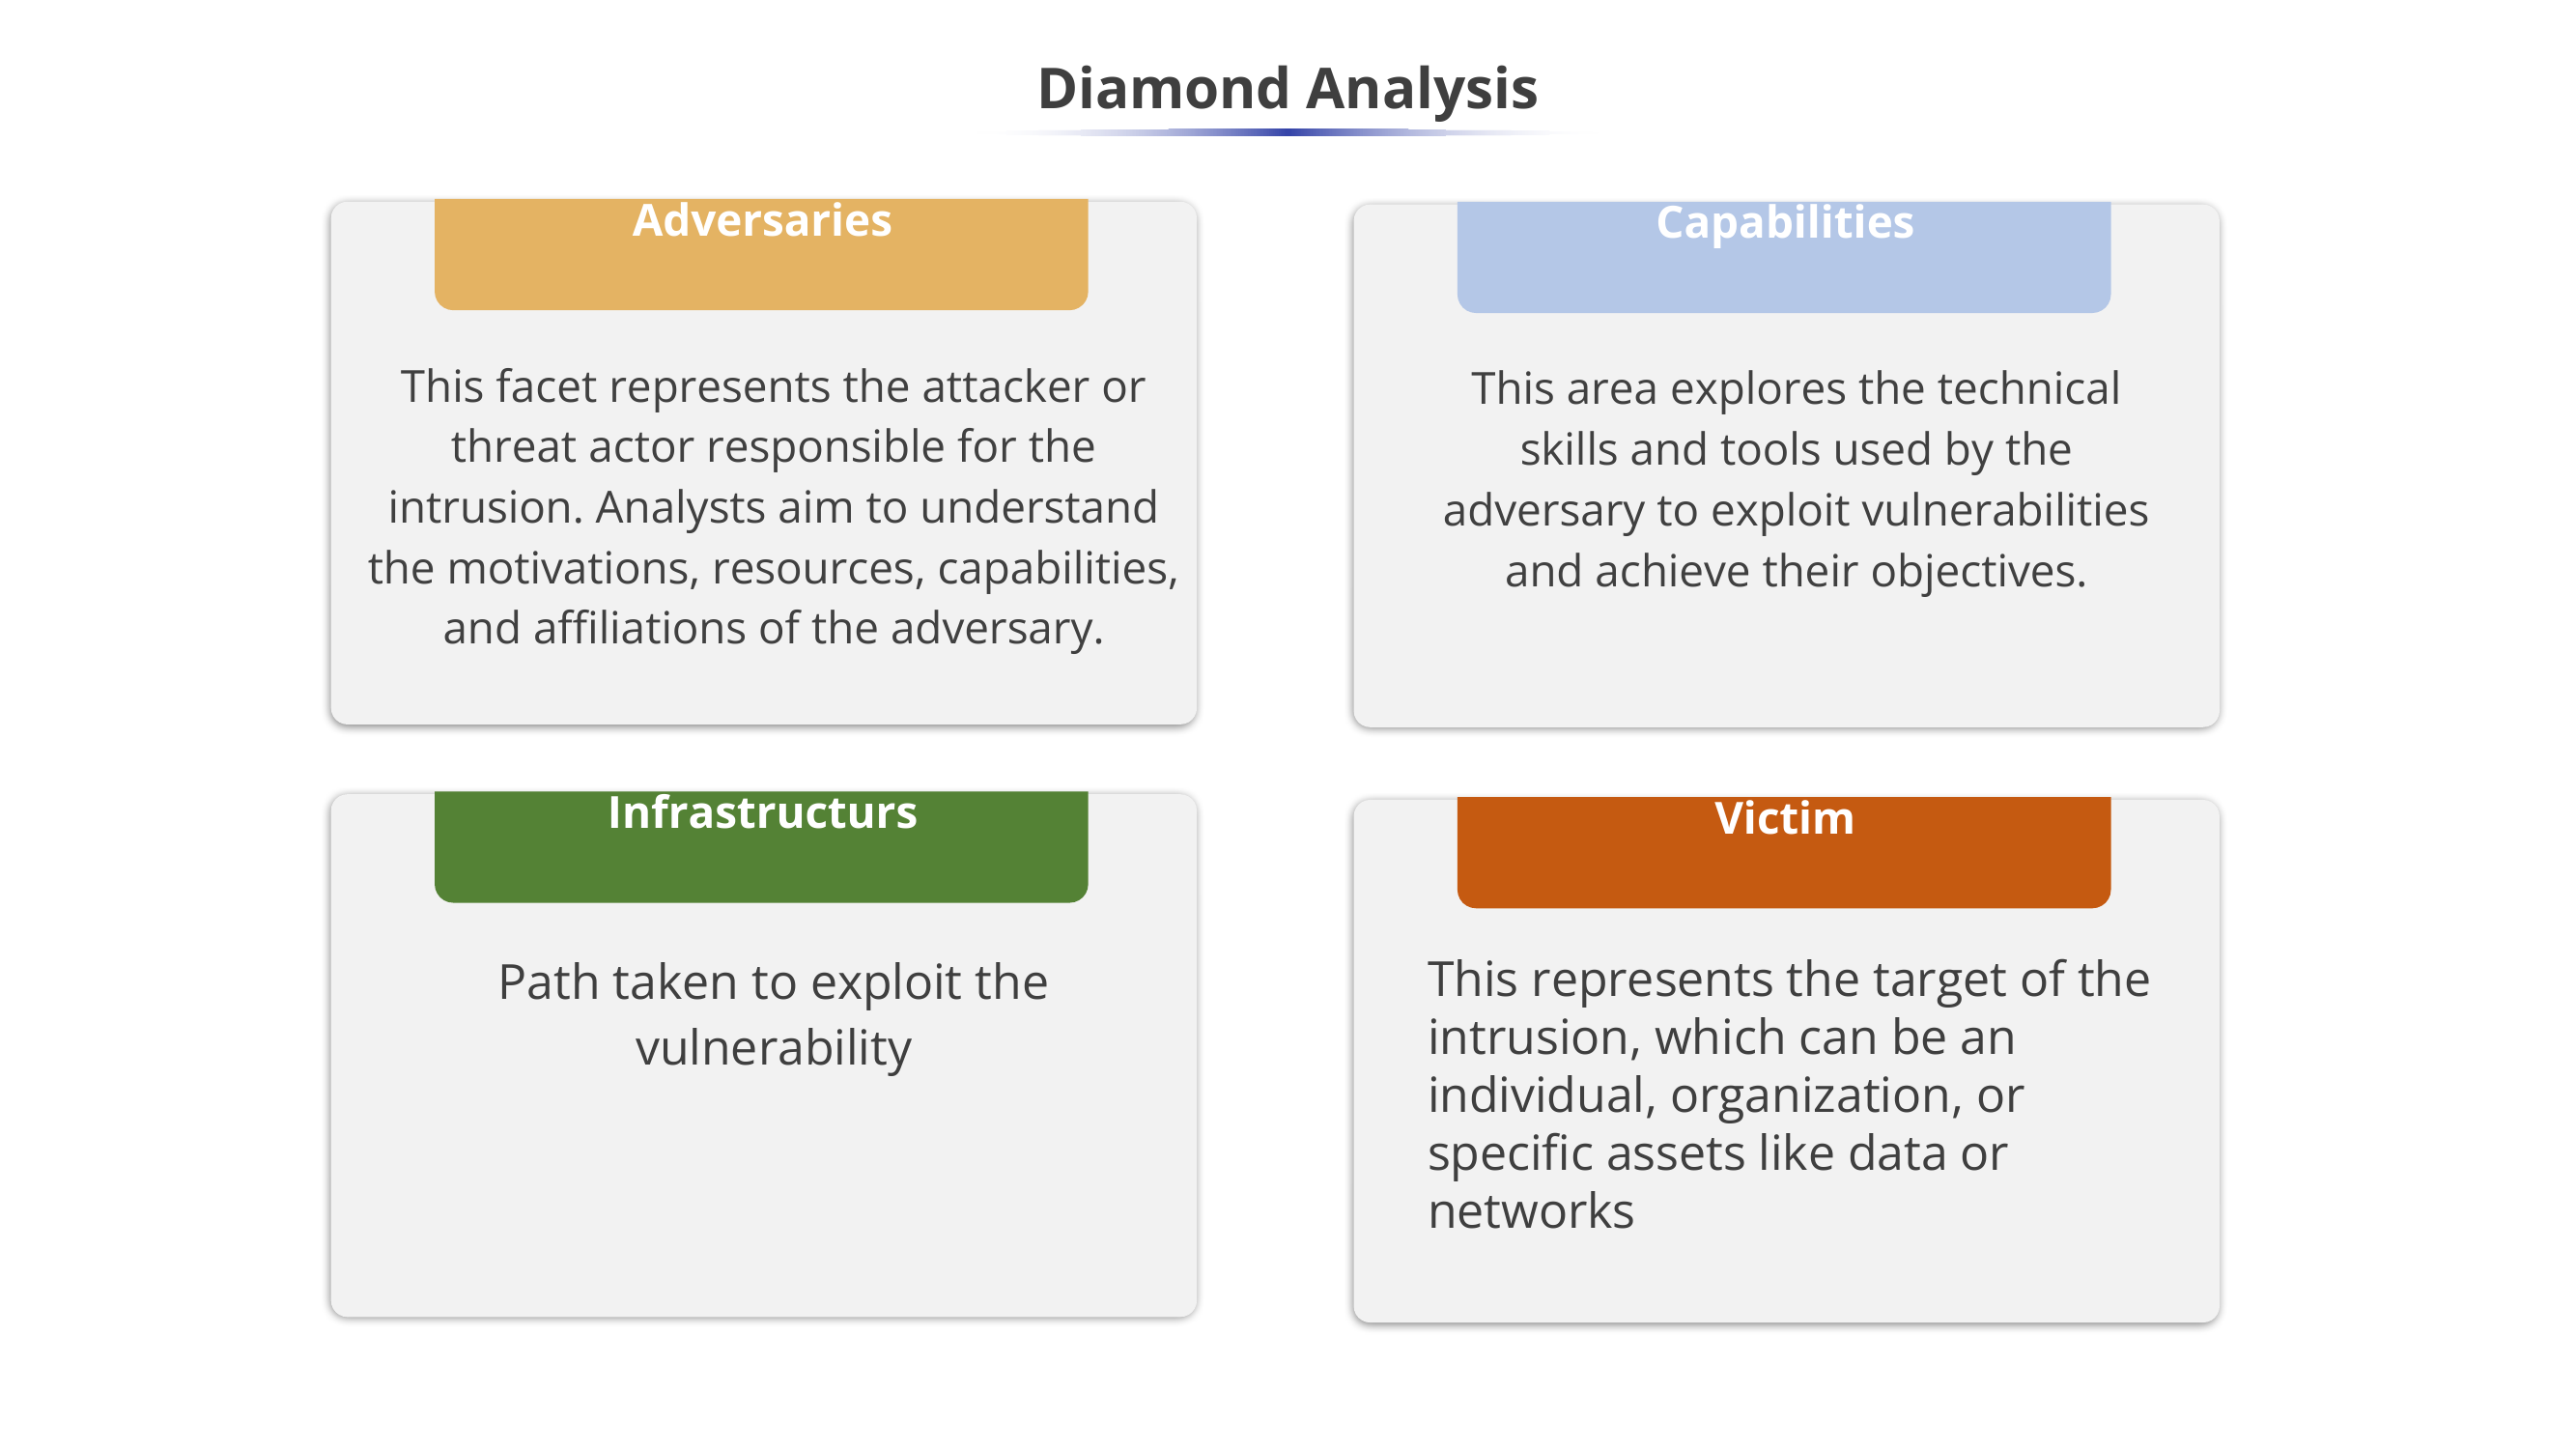

# Diamond Analysis

Adversaries
Capabilities

This facet represents the attacker or threat actor responsible for the intrusion. Analysts aim to understand the motivations, resources, capabilities, and affiliations of the adversary.
This area explores the technical skills and tools used by the adversary to exploit vulnerabilities and achieve their objectives.
Infrastructurs
Victim

Path taken to exploit the vulnerability
This represents the target of the intrusion, which can be an individual, organization, or specific assets like data or networks